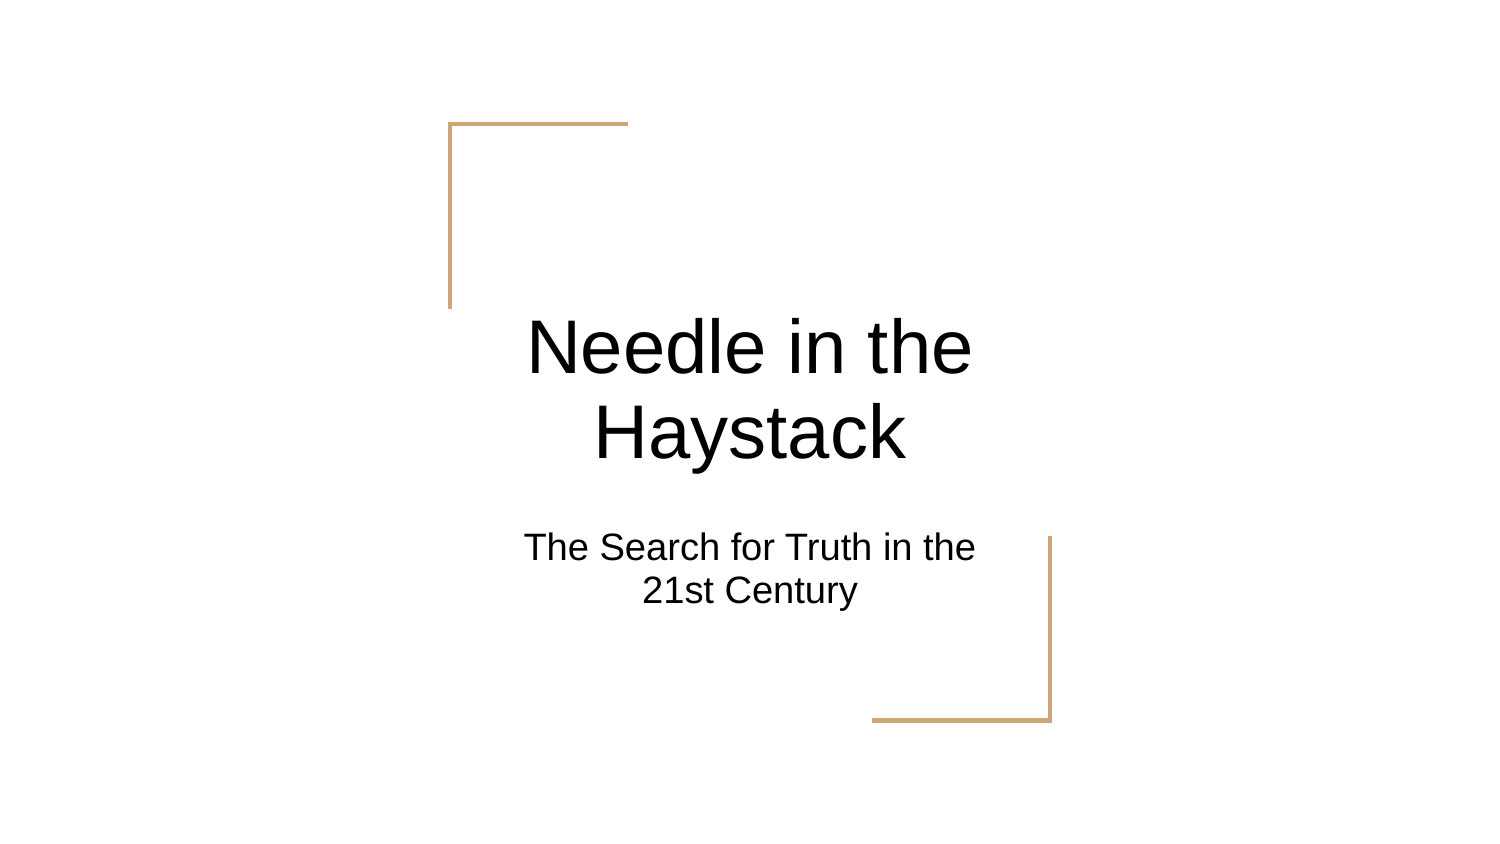

# Needle in the Haystack
The Search for Truth in the 21st Century